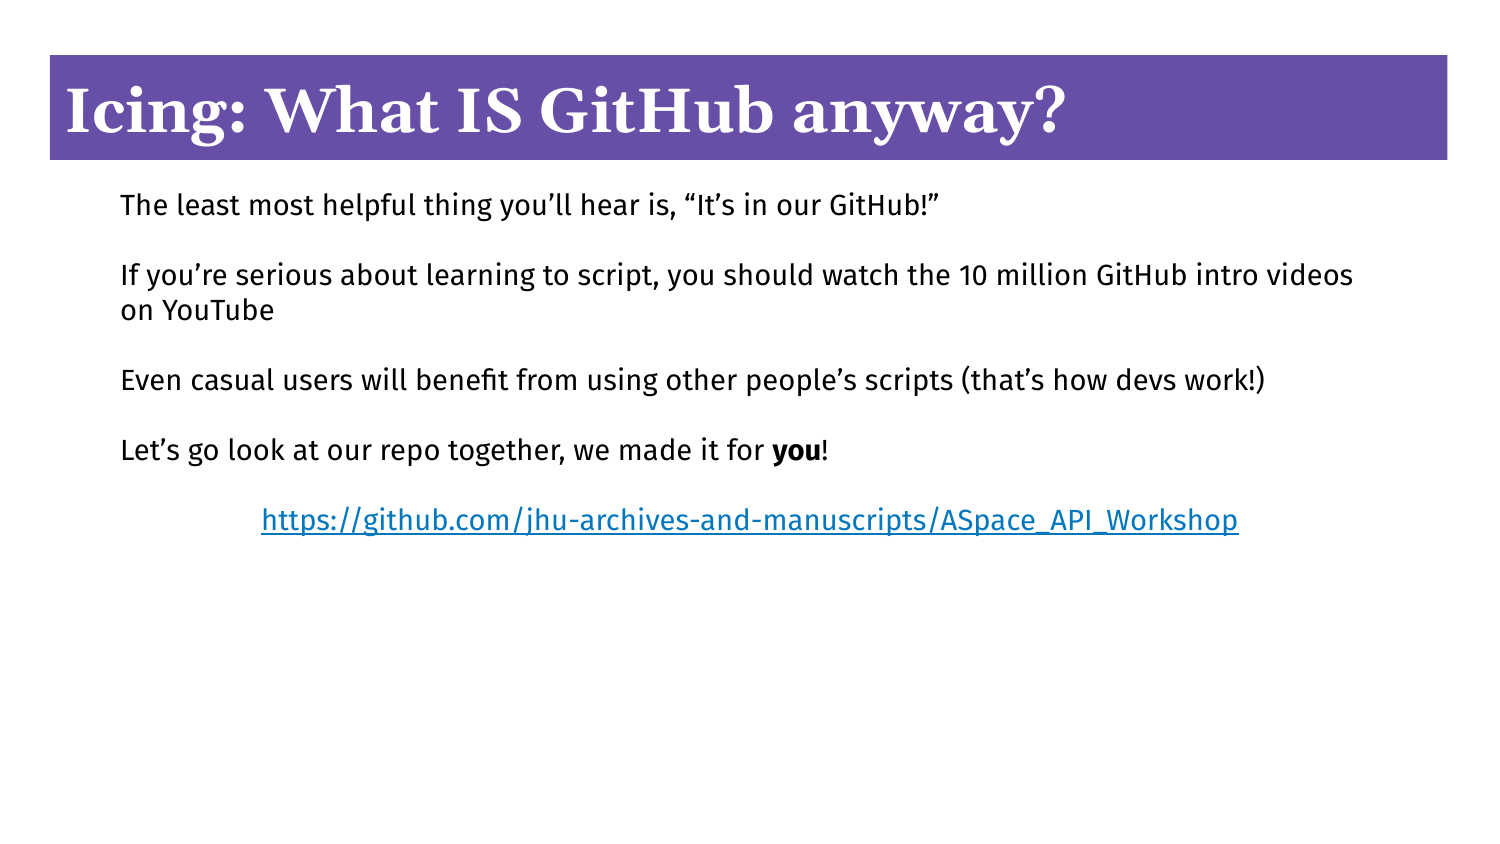

# Icing: What IS GitHub anyway?
The least most helpful thing you’ll hear is, “It’s in our GitHub!”

If you’re serious about learning to script, you should watch the 10 million GitHub intro videos on YouTube

Even casual users will benefit from using other people’s scripts (that’s how devs work!)

Let’s go look at our repo together, we made it for you!

https://github.com/jhu-archives-and-manuscripts/ASpace_API_Workshop